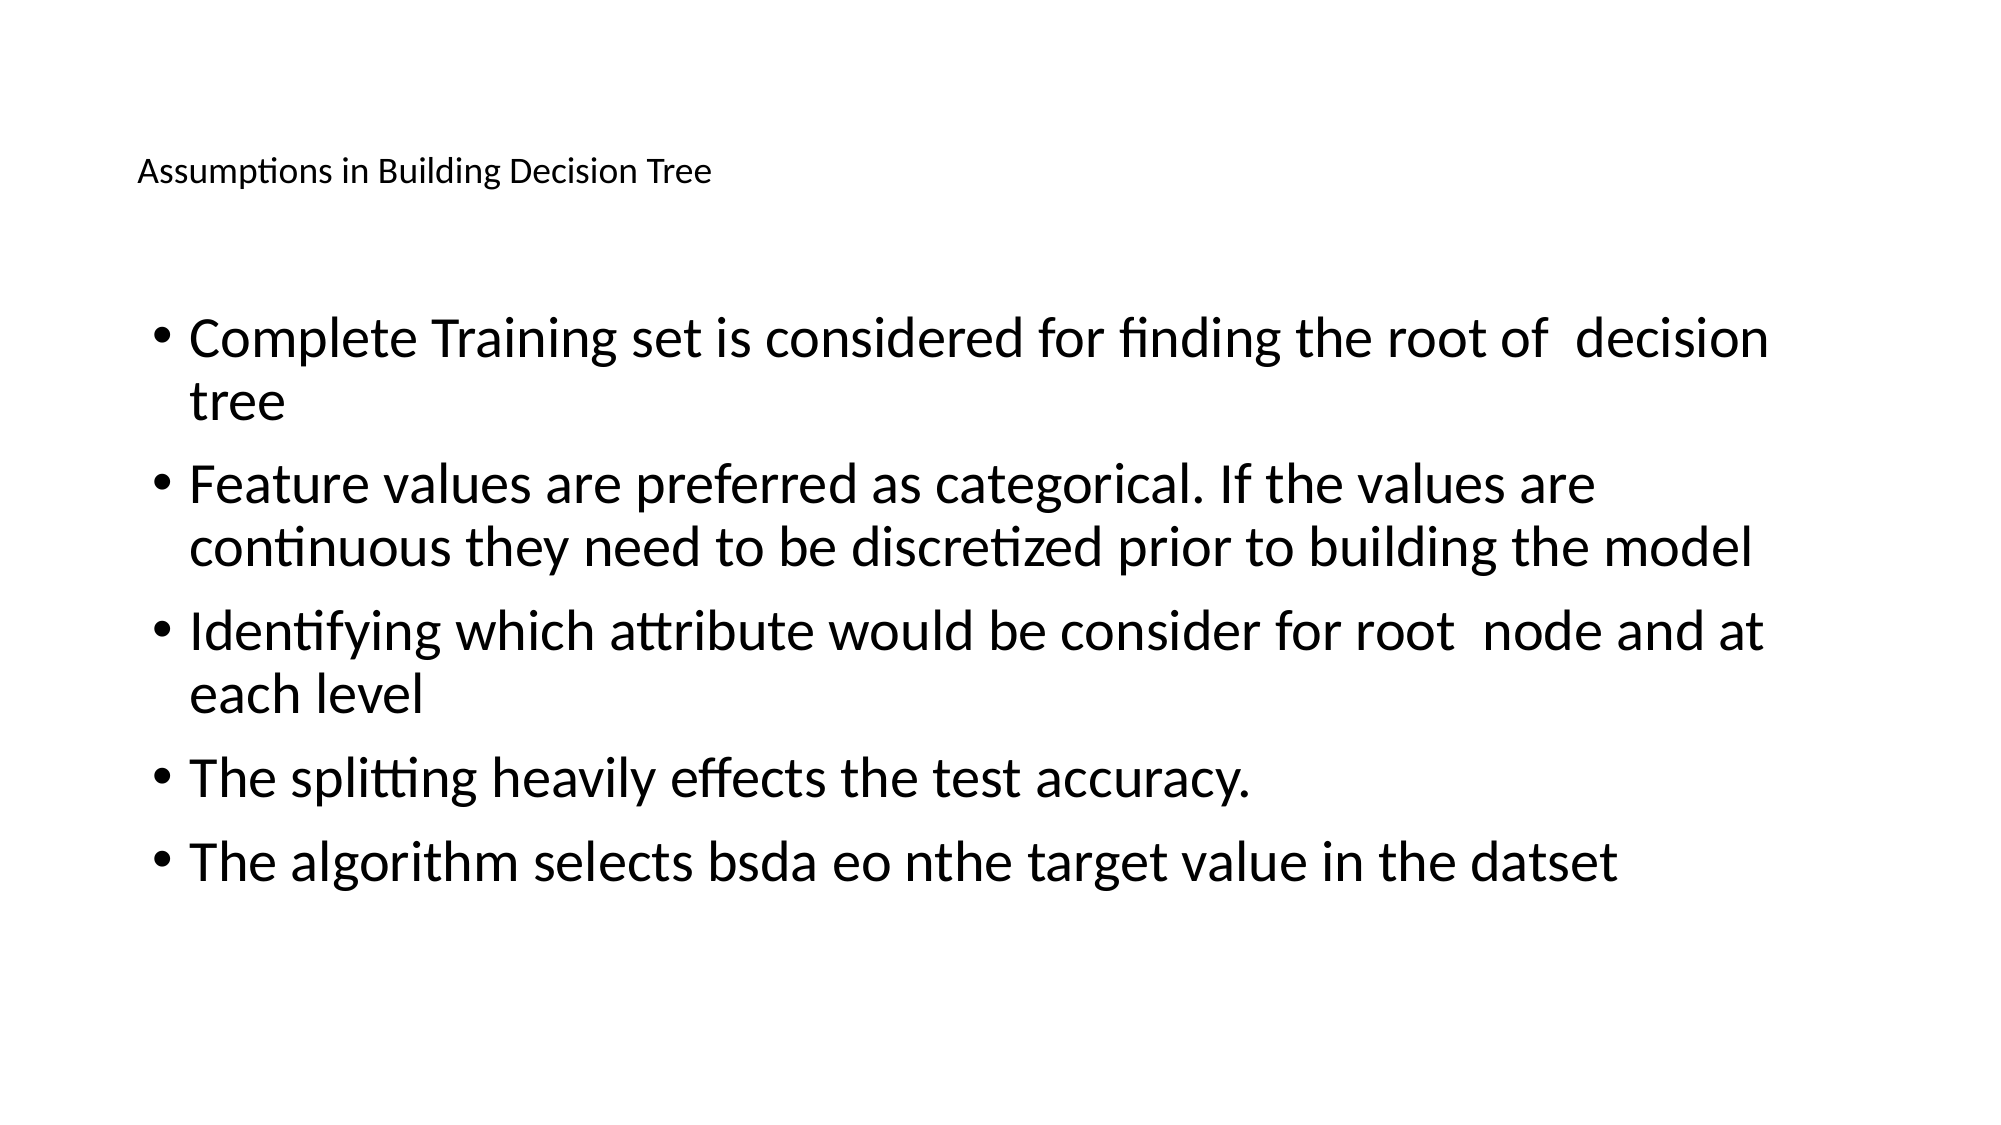

Assumptions in Building Decision Tree
Complete Training set is considered for finding the root of  decision tree
Feature values are preferred as categorical. If the values are continuous they need to be discretized prior to building the model
Identifying which attribute would be consider for root  node and at each level
The splitting heavily effects the test accuracy.
The algorithm selects bsda eo nthe target value in the datset